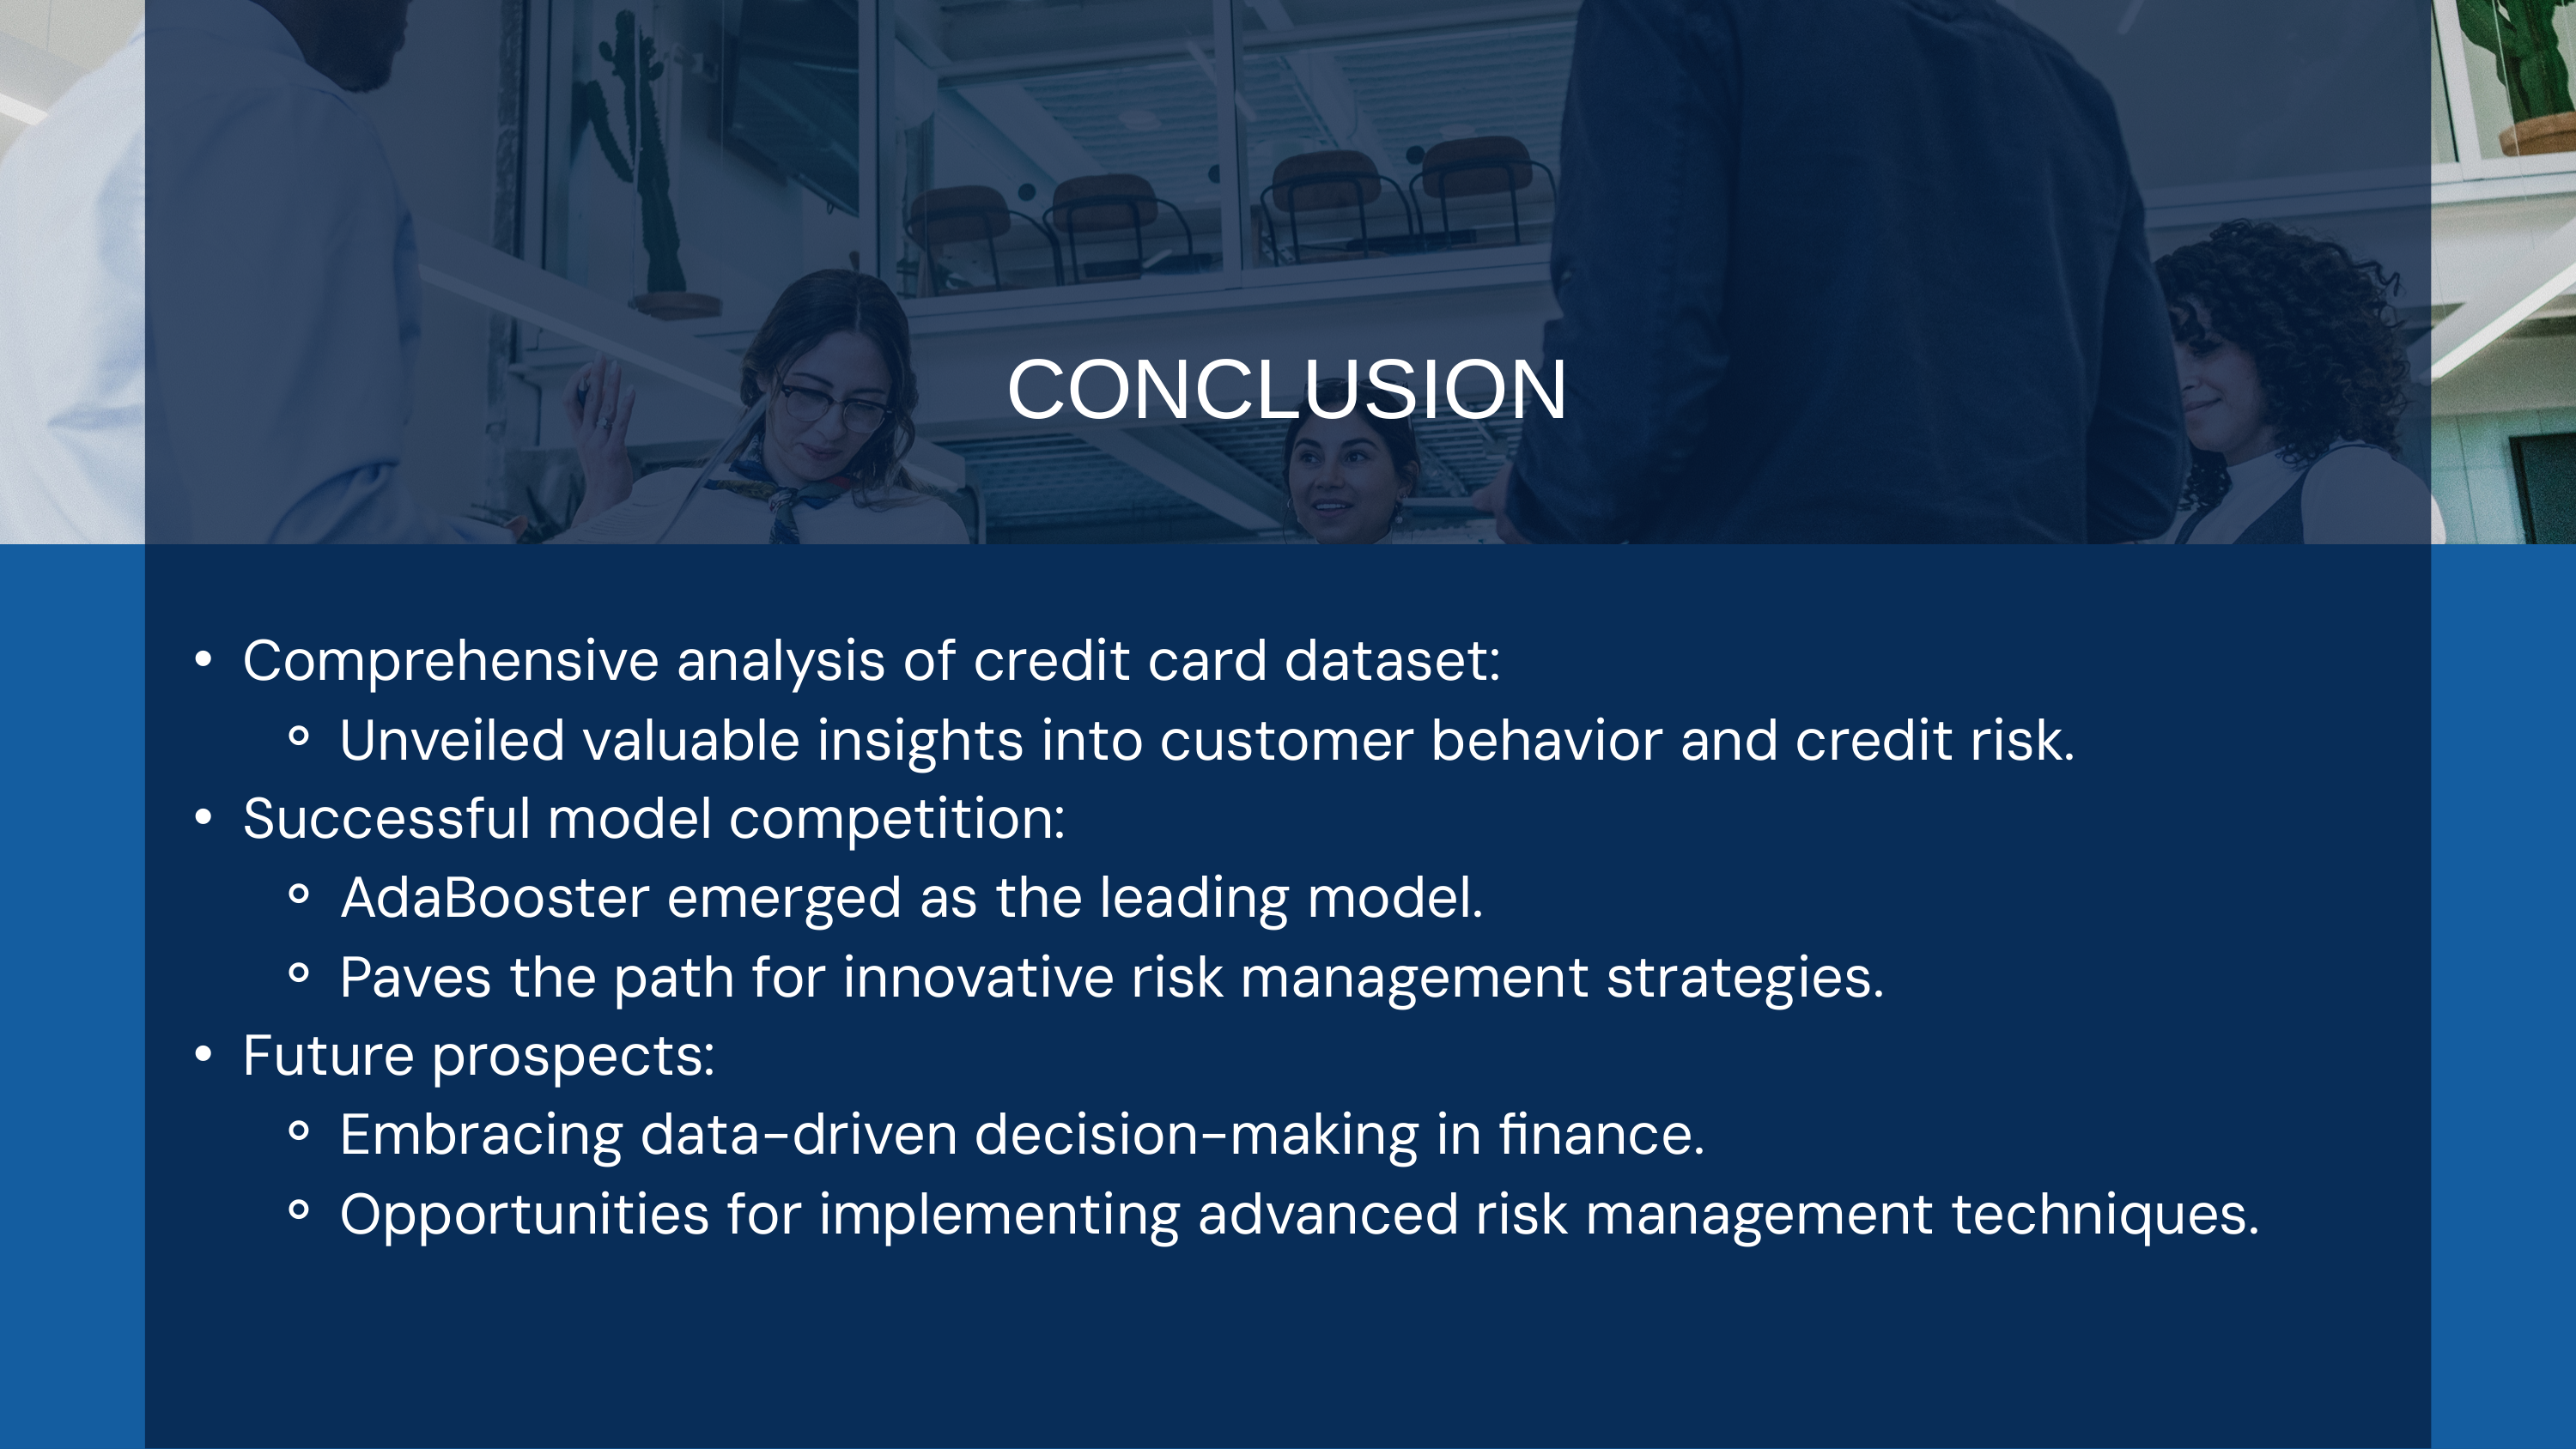

CONCLUSION

Comprehensive analysis of credit card dataset:
Unveiled valuable insights into customer behavior and credit risk.
Successful model competition:
AdaBooster emerged as the leading model.
Paves the path for innovative risk management strategies.
Future prospects:
Embracing data-driven decision-making in finance.
Opportunities for implementing advanced risk management techniques.